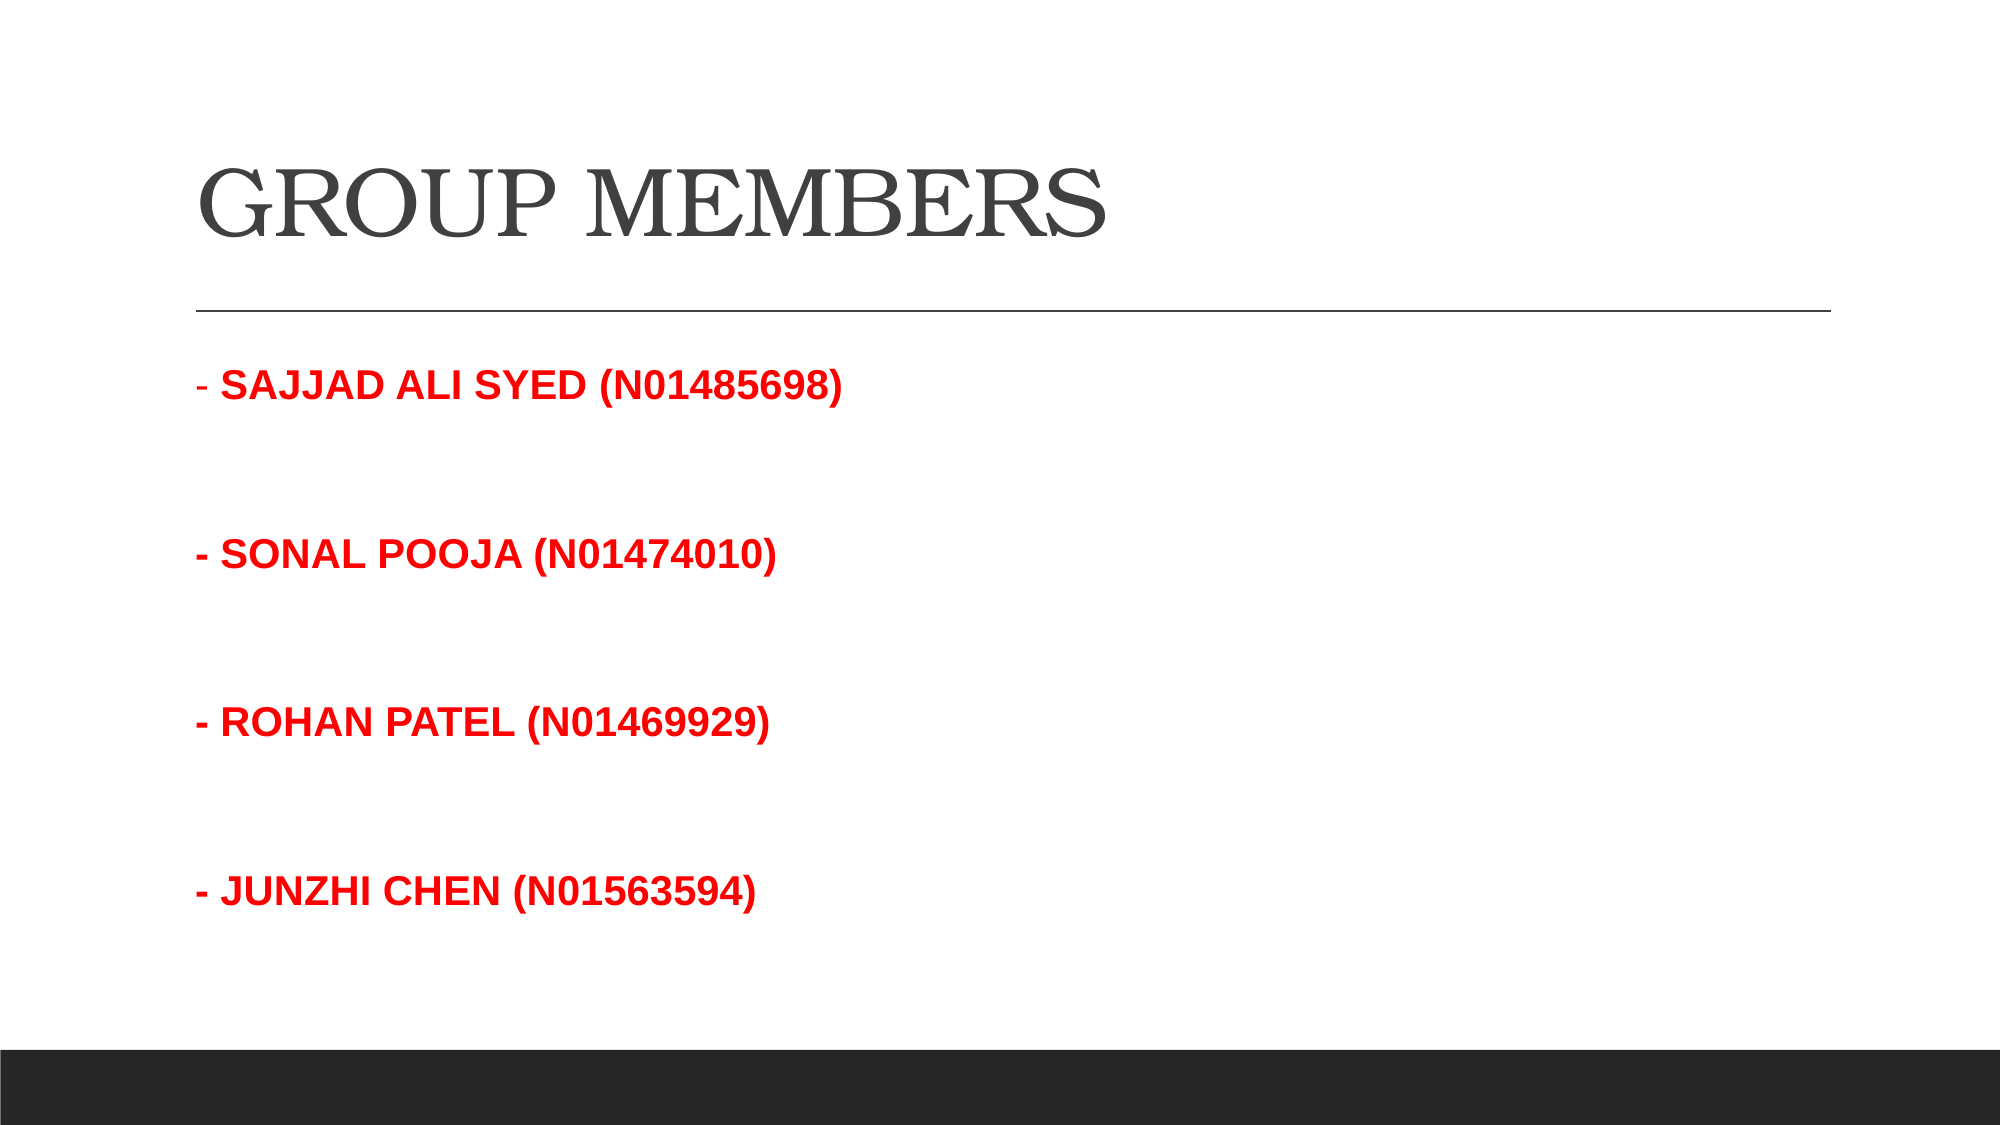

# GROUP MEMBERS
- SAJJAD ALI SYED (N01485698)

- SONAL POOJA (N01474010)

- ROHAN PATEL (N01469929)

- JUNZHI CHEN (N01563594)